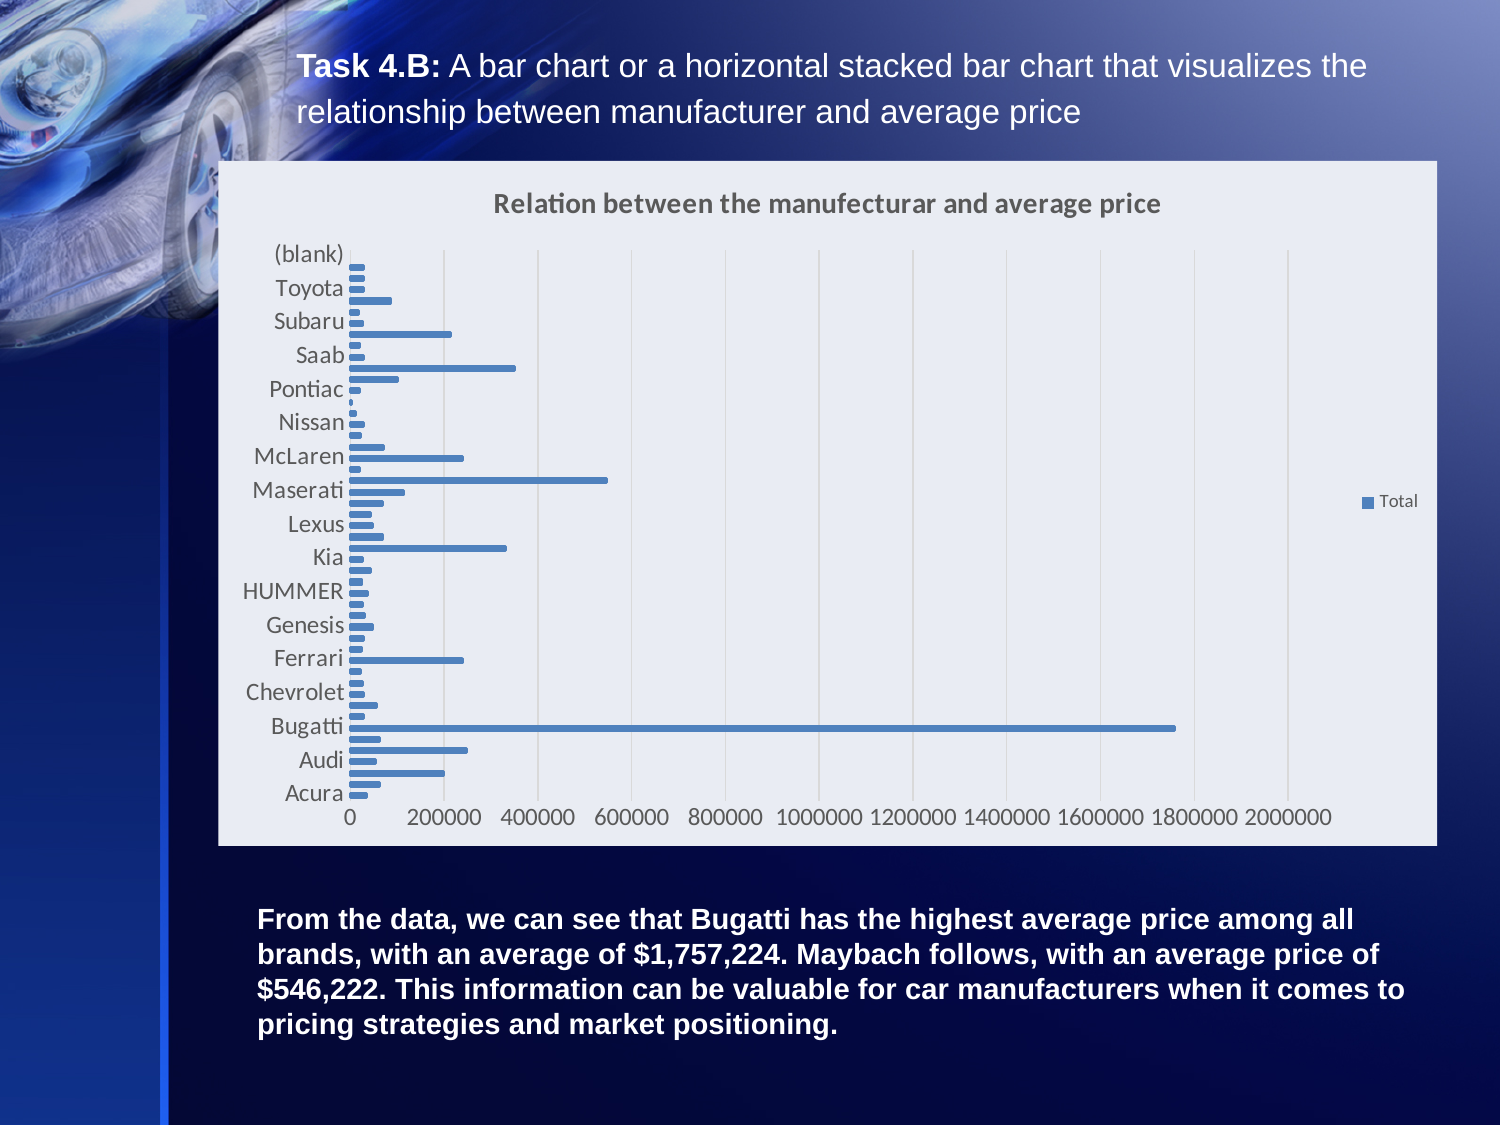

Task 4.B: A bar chart or a horizontal stacked bar chart that visualizes the relationship between manufacturer and average price

### Chart: Relation between the manufecturar and average price

| Category | Total |
|---|---|
| Acura | 34887.5873015873 |
| Alfa Romeo | 61600.0 |
| Aston Martin | 197910.37634408602 |
| Audi | 53452.11280487805 |
| Bentley | 247169.32432432432 |
| BMW | 61546.76347305389 |
| Bugatti | 1757223.6666666667 |
| Buick | 28206.61224489796 |
| Cadillac | 56231.317380352644 |
| Chevrolet | 28350.385574354408 |
| Chrysler | 26722.96256684492 |
| Dodge | 22390.059105431308 |
| Ferrari | 238218.84057971014 |
| FIAT | 22670.24193548387 |
| Ford | 27399.26674233825 |
| Genesis | 46616.666666666664 |
| GMC | 30493.299029126214 |
| Honda | 26674.340757238308 |
| HUMMER | 36464.41176470588 |
| Hyundai | 24597.036303630364 |
| Infiniti | 42394.21212121212 |
| Kia | 25310.17316017316 |
| Lamborghini | 331567.3076923077 |
| Land Rover | 67823.21678321678 |
| Lexus | 47549.069306930694 |
| Lincoln | 42839.829268292684 |
| Lotus | 69188.27586206897 |
| Maserati | 114207.70689655172 |
| Maybach | 546221.875 |
| Mazda | 20039.382978723403 |
| McLaren | 239805.0 |
| Mercedes-Benz | 71476.22946175637 |
| Mitsubishi | 21240.535211267605 |
| Nissan | 28583.43189964158 |
| Oldsmobile | 11542.54 |
| Plymouth | 3122.9024390243903 |
| Pontiac | 19321.548387096773 |
| Porsche | 101622.39705882352 |
| Rolls-Royce | 351130.6451612903 |
| Saab | 27413.504504504504 |
| Scion | 19932.5 |
| Spyker | 213323.33333333334 |
| Subaru | 24827.50390625 |
| Suzuki | 17907.207977207978 |
| Tesla | 85255.55555555556 |
| Toyota | 29030.016085790885 |
| Volkswagen | 28102.380716934487 |
| Volvo | 28541.160142348755 |
| (blank) | None |
From the data, we can see that Bugatti has the highest average price among all brands, with an average of $1,757,224. Maybach follows, with an average price of $546,222. This information can be valuable for car manufacturers when it comes to pricing strategies and market positioning.